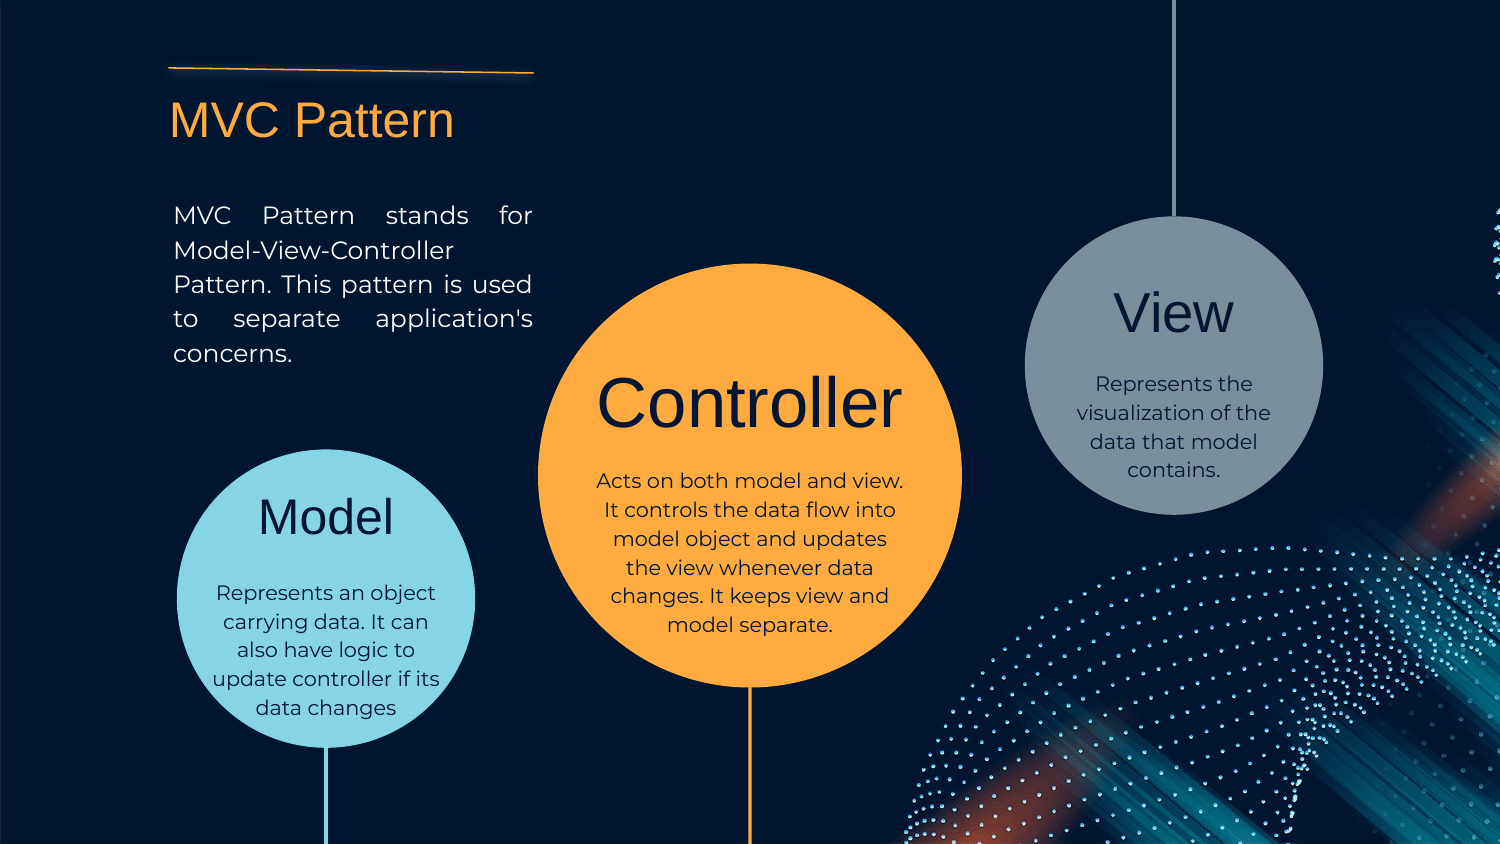

# MVC Pattern
MVC Pattern stands for Model-View-Controller Pattern. This pattern is used to separate application's concerns.

View

Controller
Represents the visualization of the data that model contains.

Acts on both model and view. It controls the data flow into model object and updates the view whenever data changes. It keeps view and model separate.

Model
Represents an object carrying data. It can also have logic to update controller if its data changes